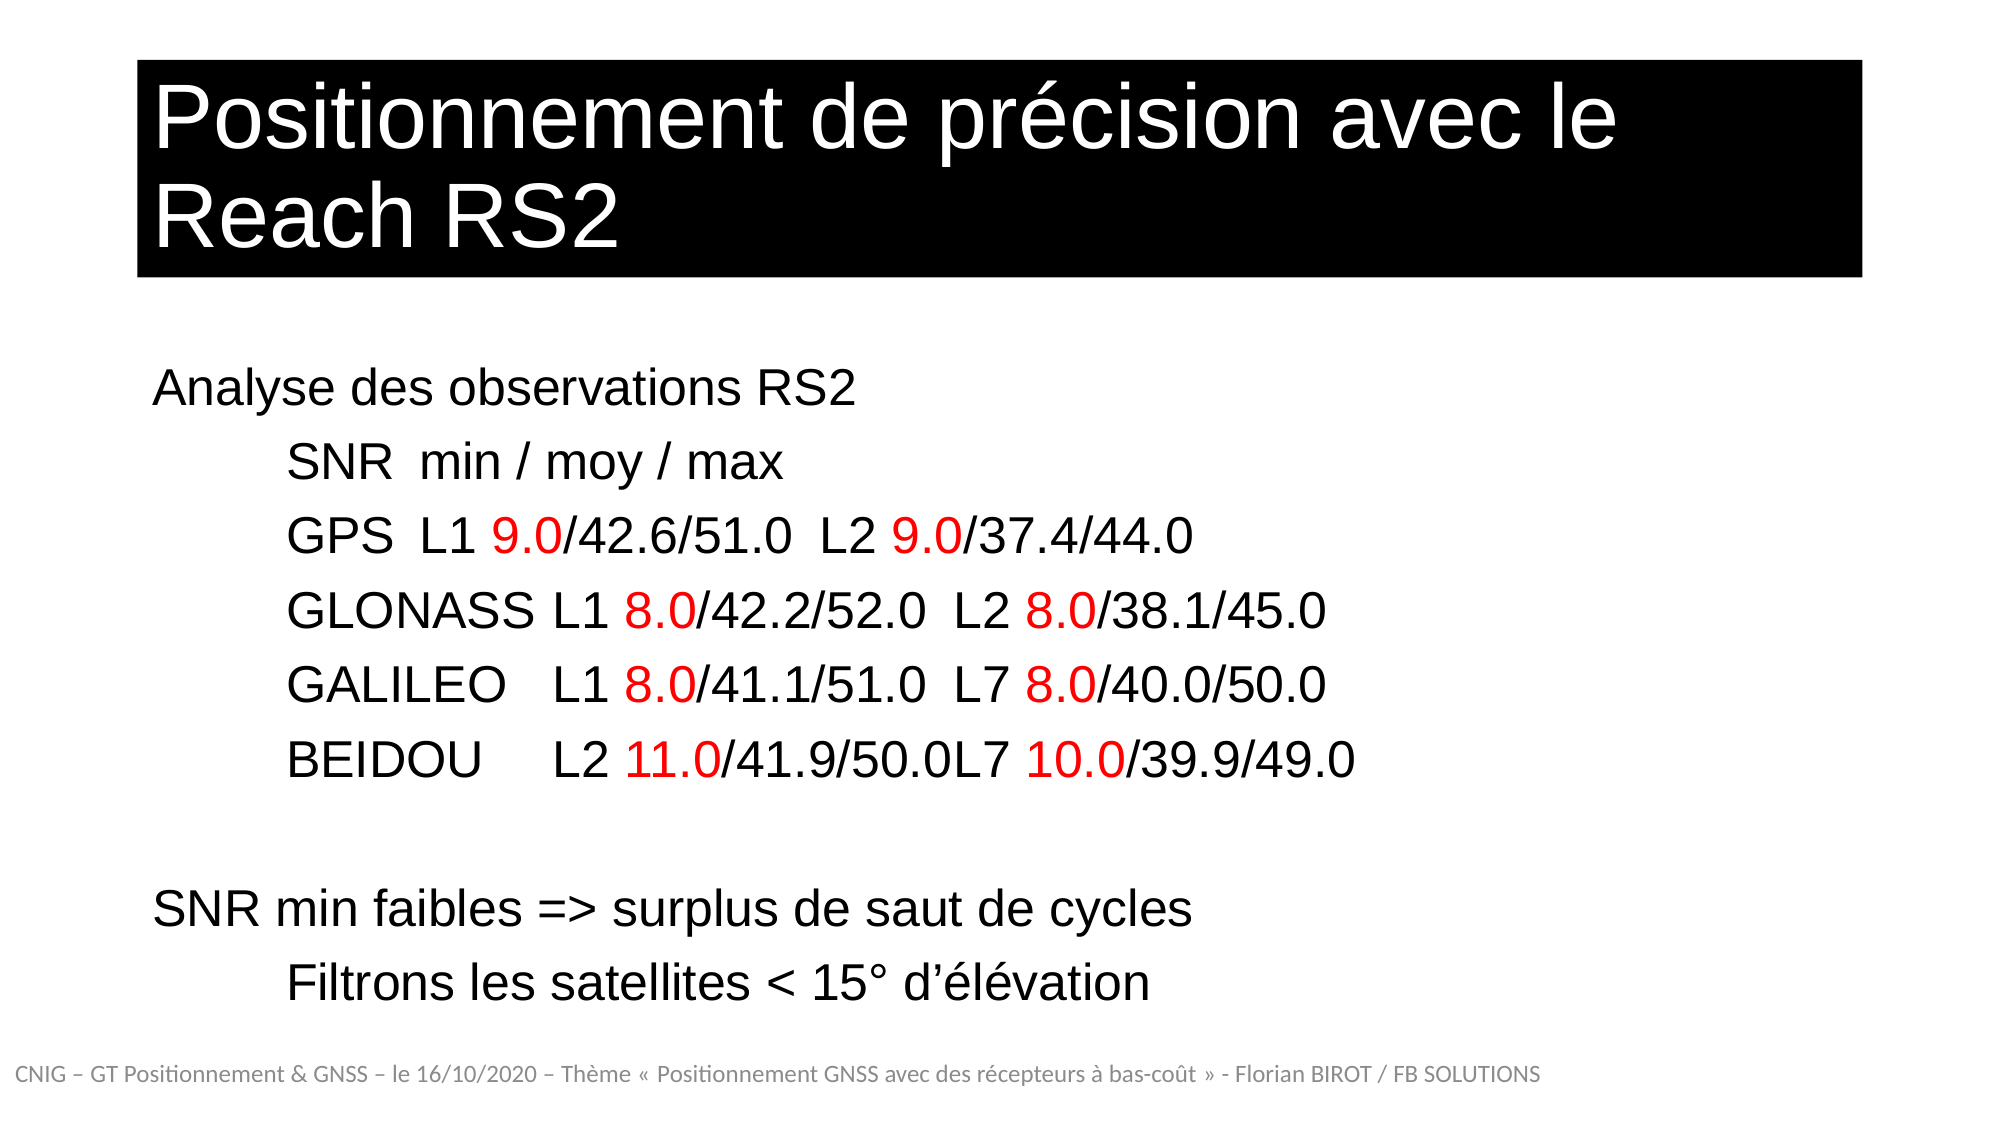

# Positionnement de précision avec le Reach RS2
Analyse des observations RS2
	SNR	min / moy / max
		GPS			L1 9.0/42.6/51.0	L2 9.0/37.4/44.0
		GLONASS		L1 8.0/42.2/52.0	L2 8.0/38.1/45.0
		GALILEO		L1 8.0/41.1/51.0	L7 8.0/40.0/50.0
		BEIDOU		L2 11.0/41.9/50.0	L7 10.0/39.9/49.0

SNR min faibles => surplus de saut de cycles
				Filtrons les satellites < 15° d’élévation
CNIG – GT Positionnement & GNSS – le 16/10/2020 – Thème « Positionnement GNSS avec des récepteurs à bas-coût » - Florian BIROT / FB SOLUTIONS